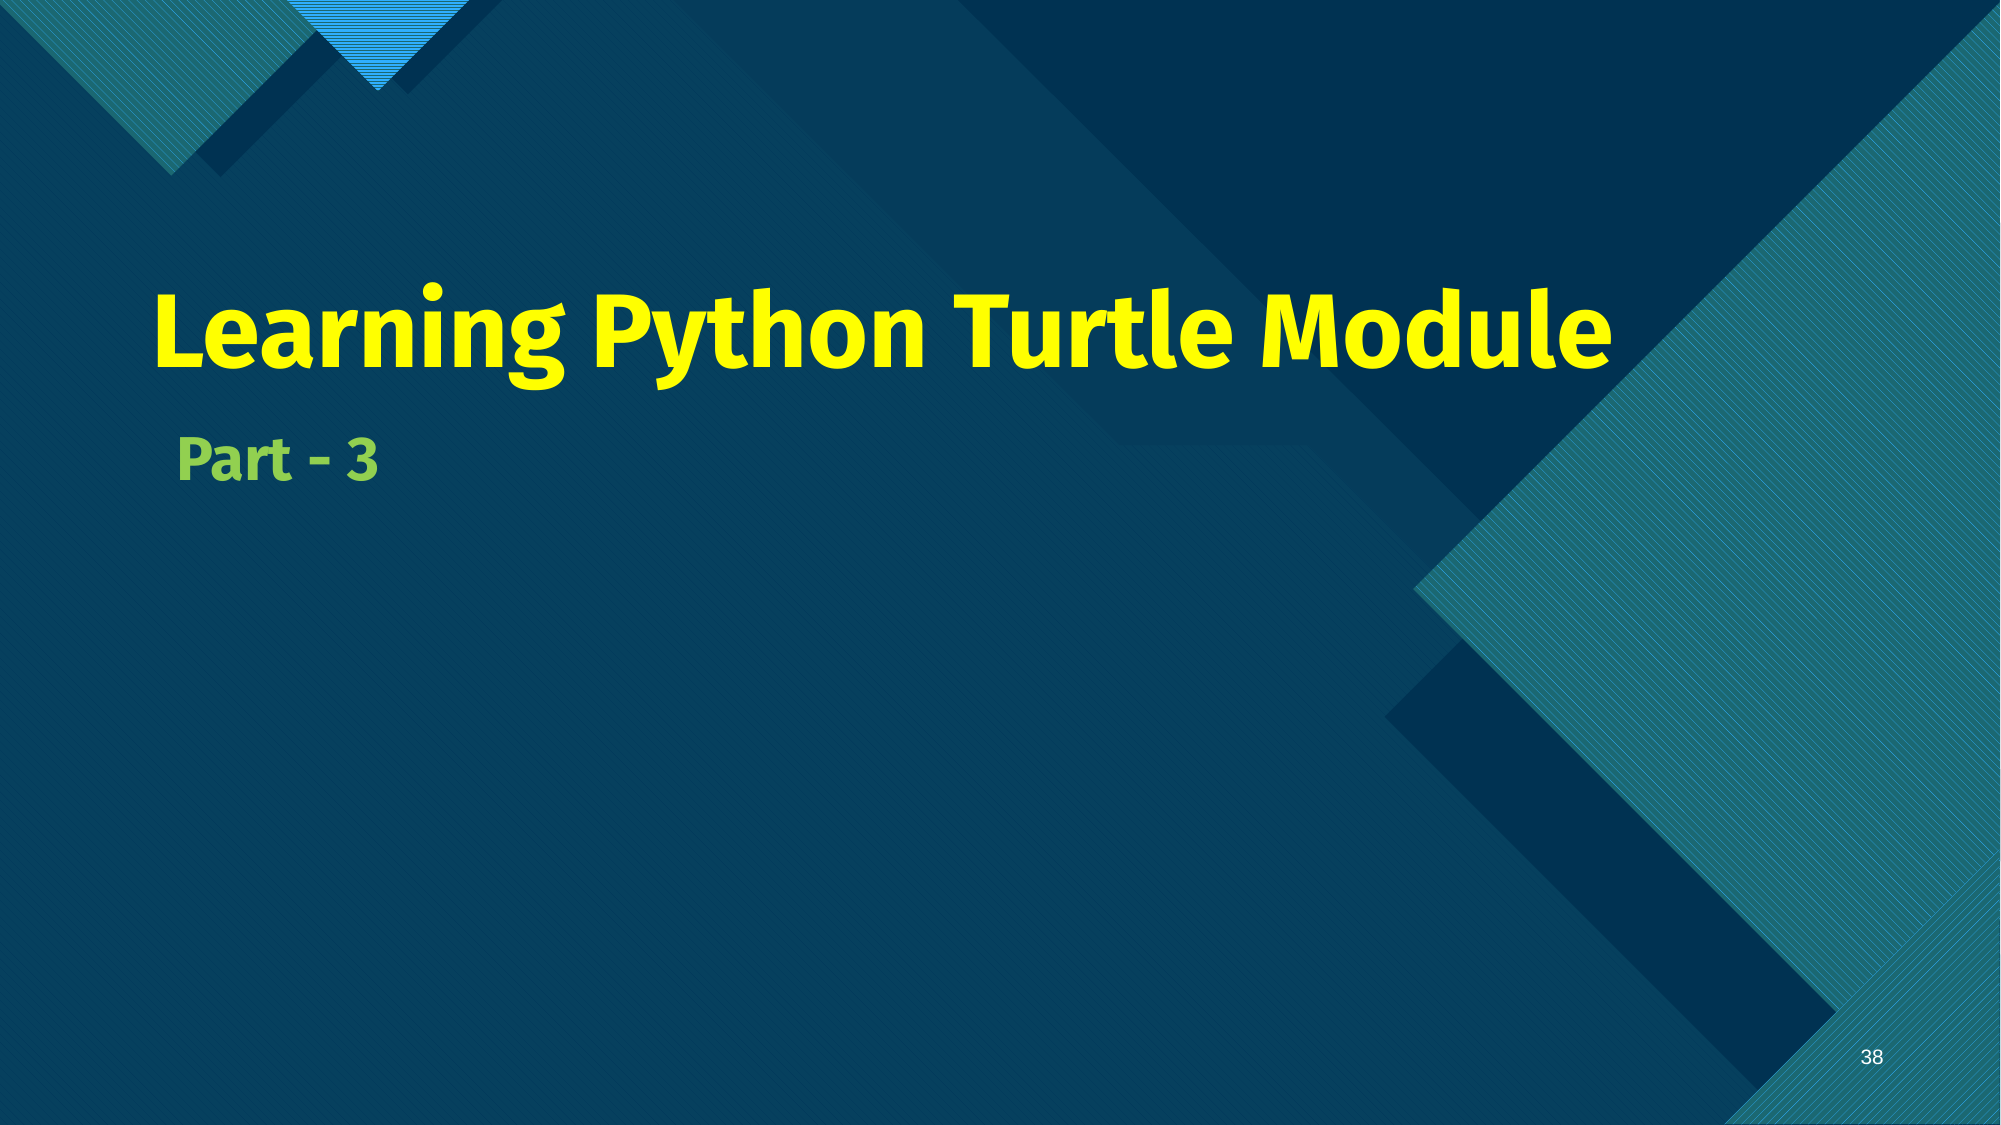

# Learning Python Turtle Module Part - 3
38